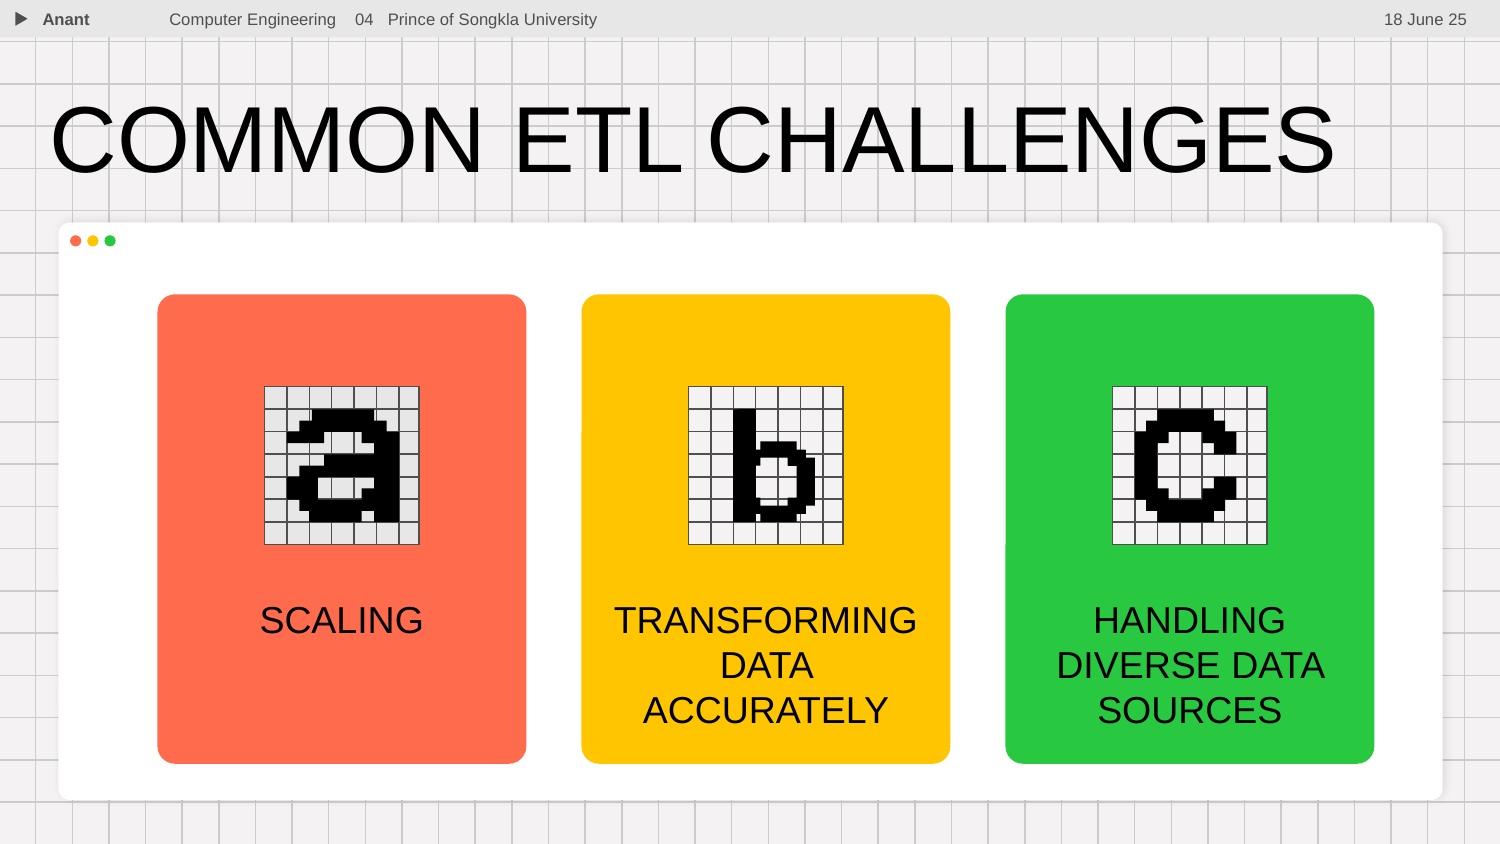

Anant
Computer Engineering    04   Prince of Songkla University

18 June 25

# COMMON ETL CHALLENGES

SCALING
TRANSFORMING DATA ACCURATELY
HANDLING DIVERSE DATA SOURCES